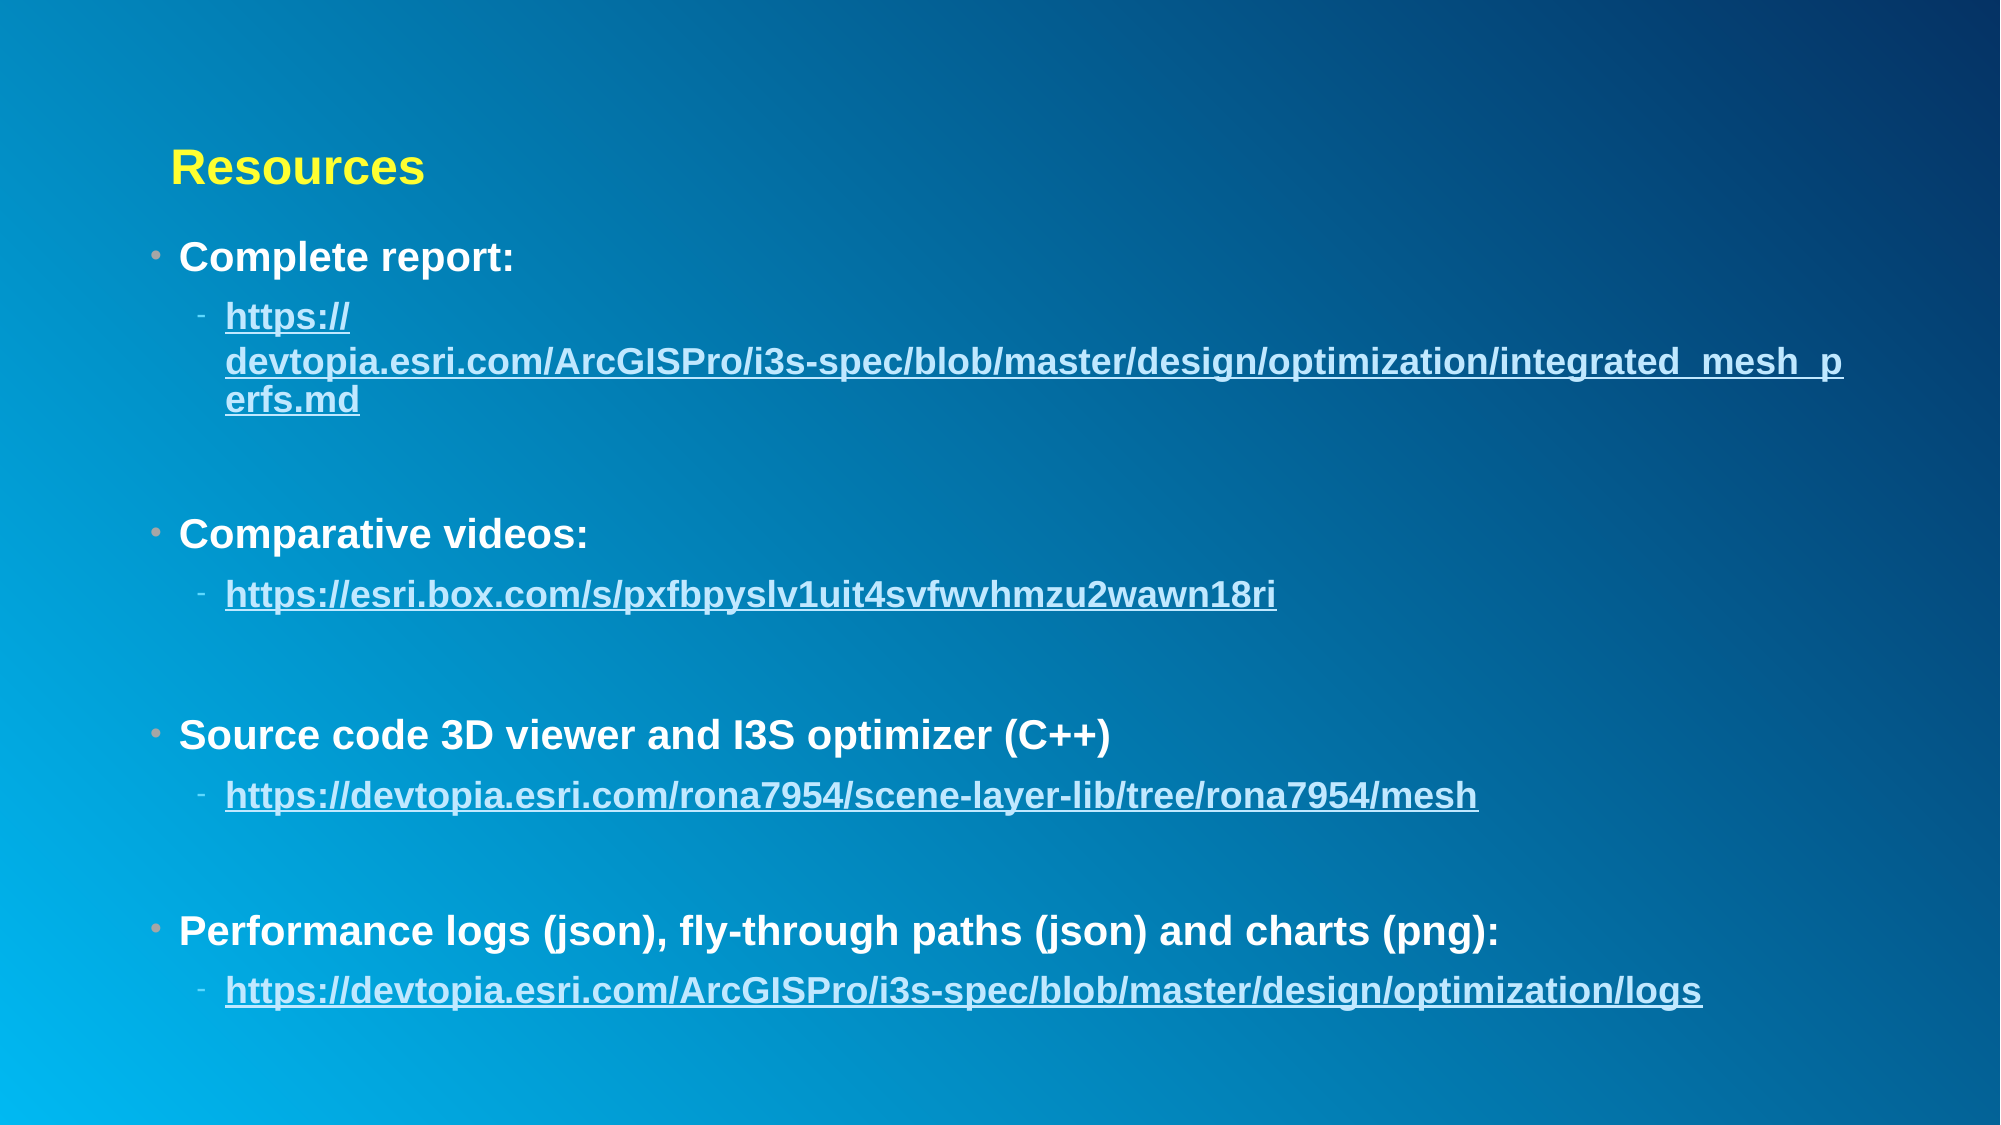

# Resources
Complete report:
https://devtopia.esri.com/ArcGISPro/i3s-spec/blob/master/design/optimization/integrated_mesh_perfs.md

Comparative videos:
https://esri.box.com/s/pxfbpyslv1uit4svfwvhmzu2wawn18ri

Source code 3D viewer and I3S optimizer (C++)
https://devtopia.esri.com/rona7954/scene-layer-lib/tree/rona7954/mesh

Performance logs (json), fly-through paths (json) and charts (png):
https://devtopia.esri.com/ArcGISPro/i3s-spec/blob/master/design/optimization/logs